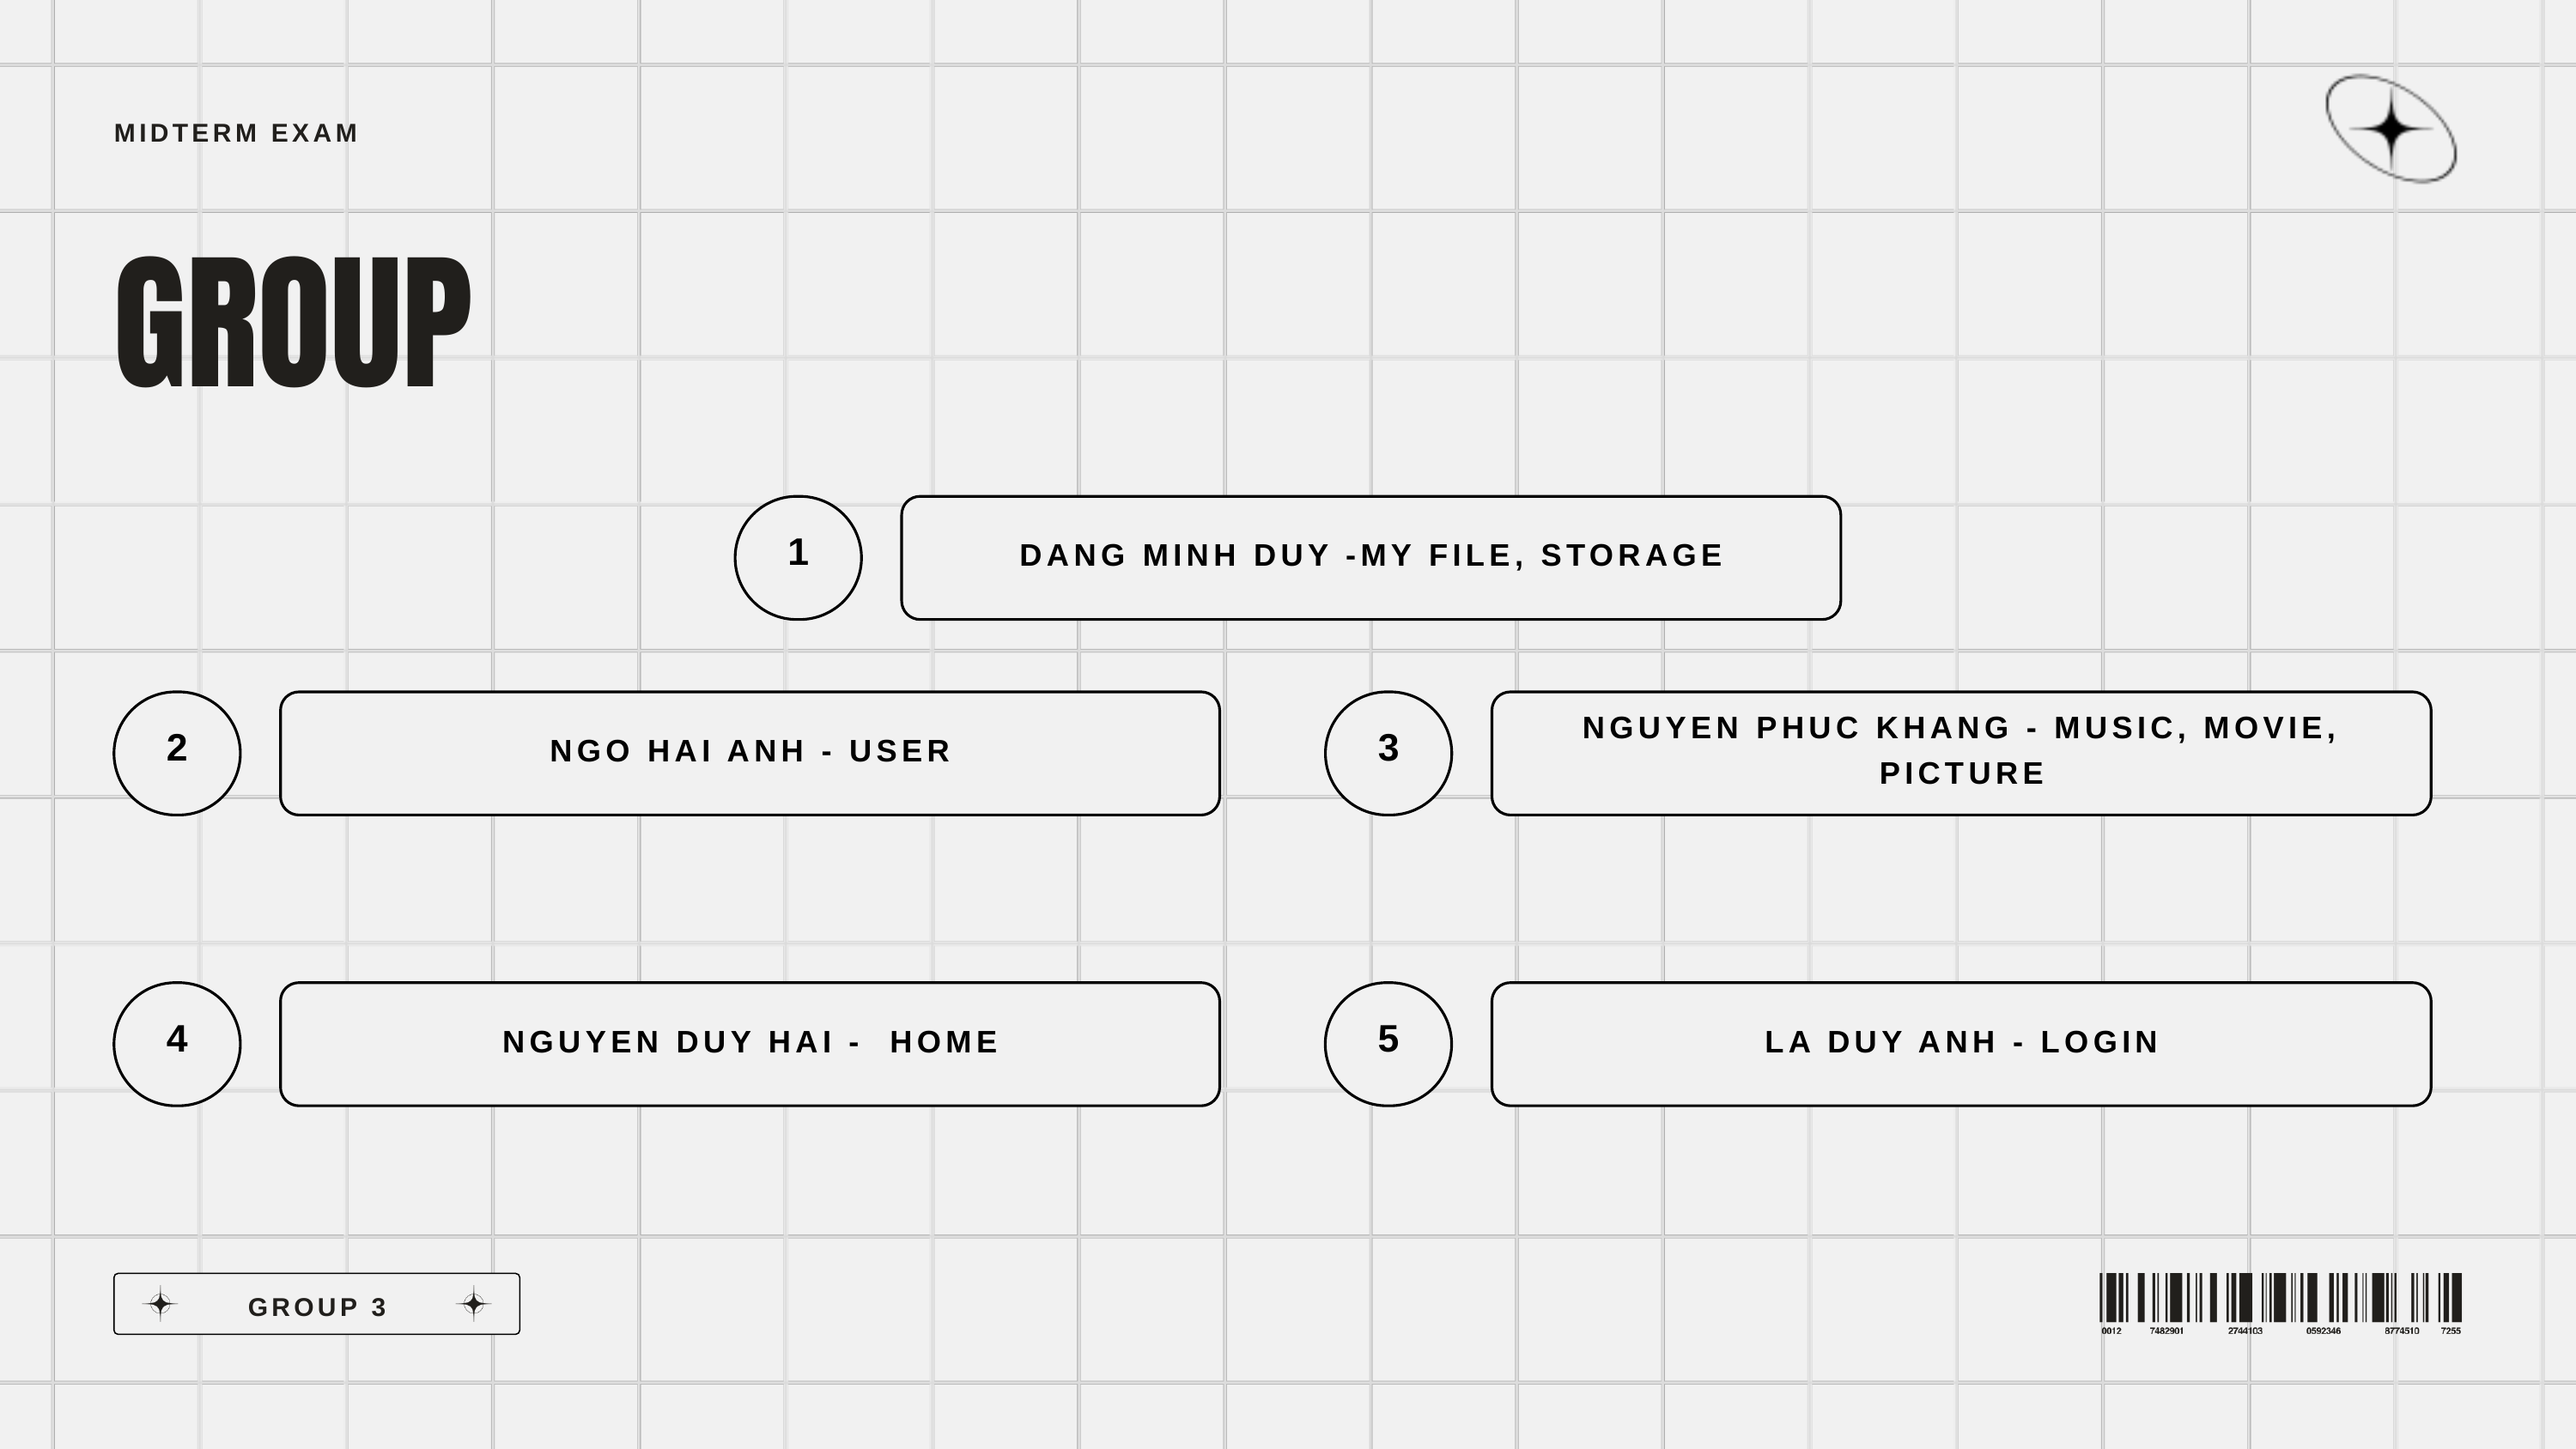

MIDTERM EXAM
GROUP

1

DANG MINH DUY -MY FILE, STORAGE

3

NGUYEN PHUC KHANG - MUSIC, MOVIE, PICTURE

2

NGO HAI ANH - USER

5

LA DUY ANH - LOGIN

4

NGUYEN DUY HAI -  HOME

GROUP 3